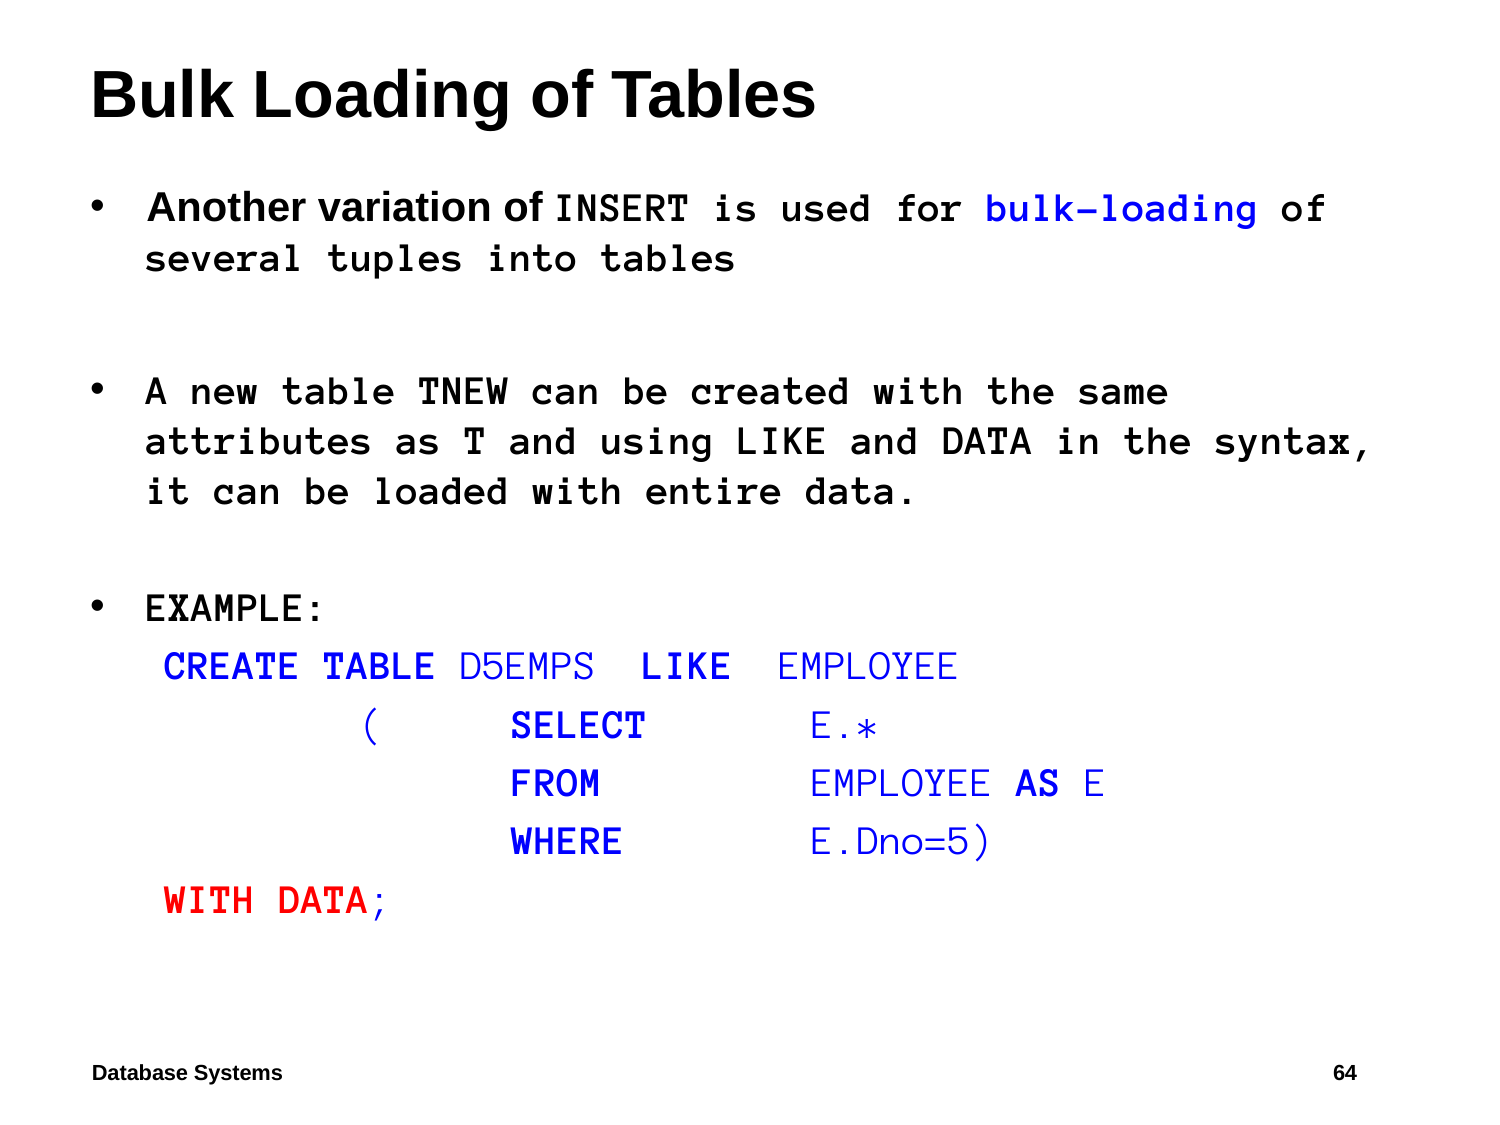

# Bulk Loading of Tables
Another variation of INSERT is used for bulk-loading of several tuples into tables

A new table TNEW can be created with the same attributes as T and using LIKE and DATA in the syntax, it can be loaded with entire data.

EXAMPLE:
CREATE TABLE D5EMPS  LIKE  EMPLOYEE
		(	SELECT   	E.*
		 	FROM	   	EMPLOYEE AS E
			WHERE     	E.Dno=5)
WITH DATA;